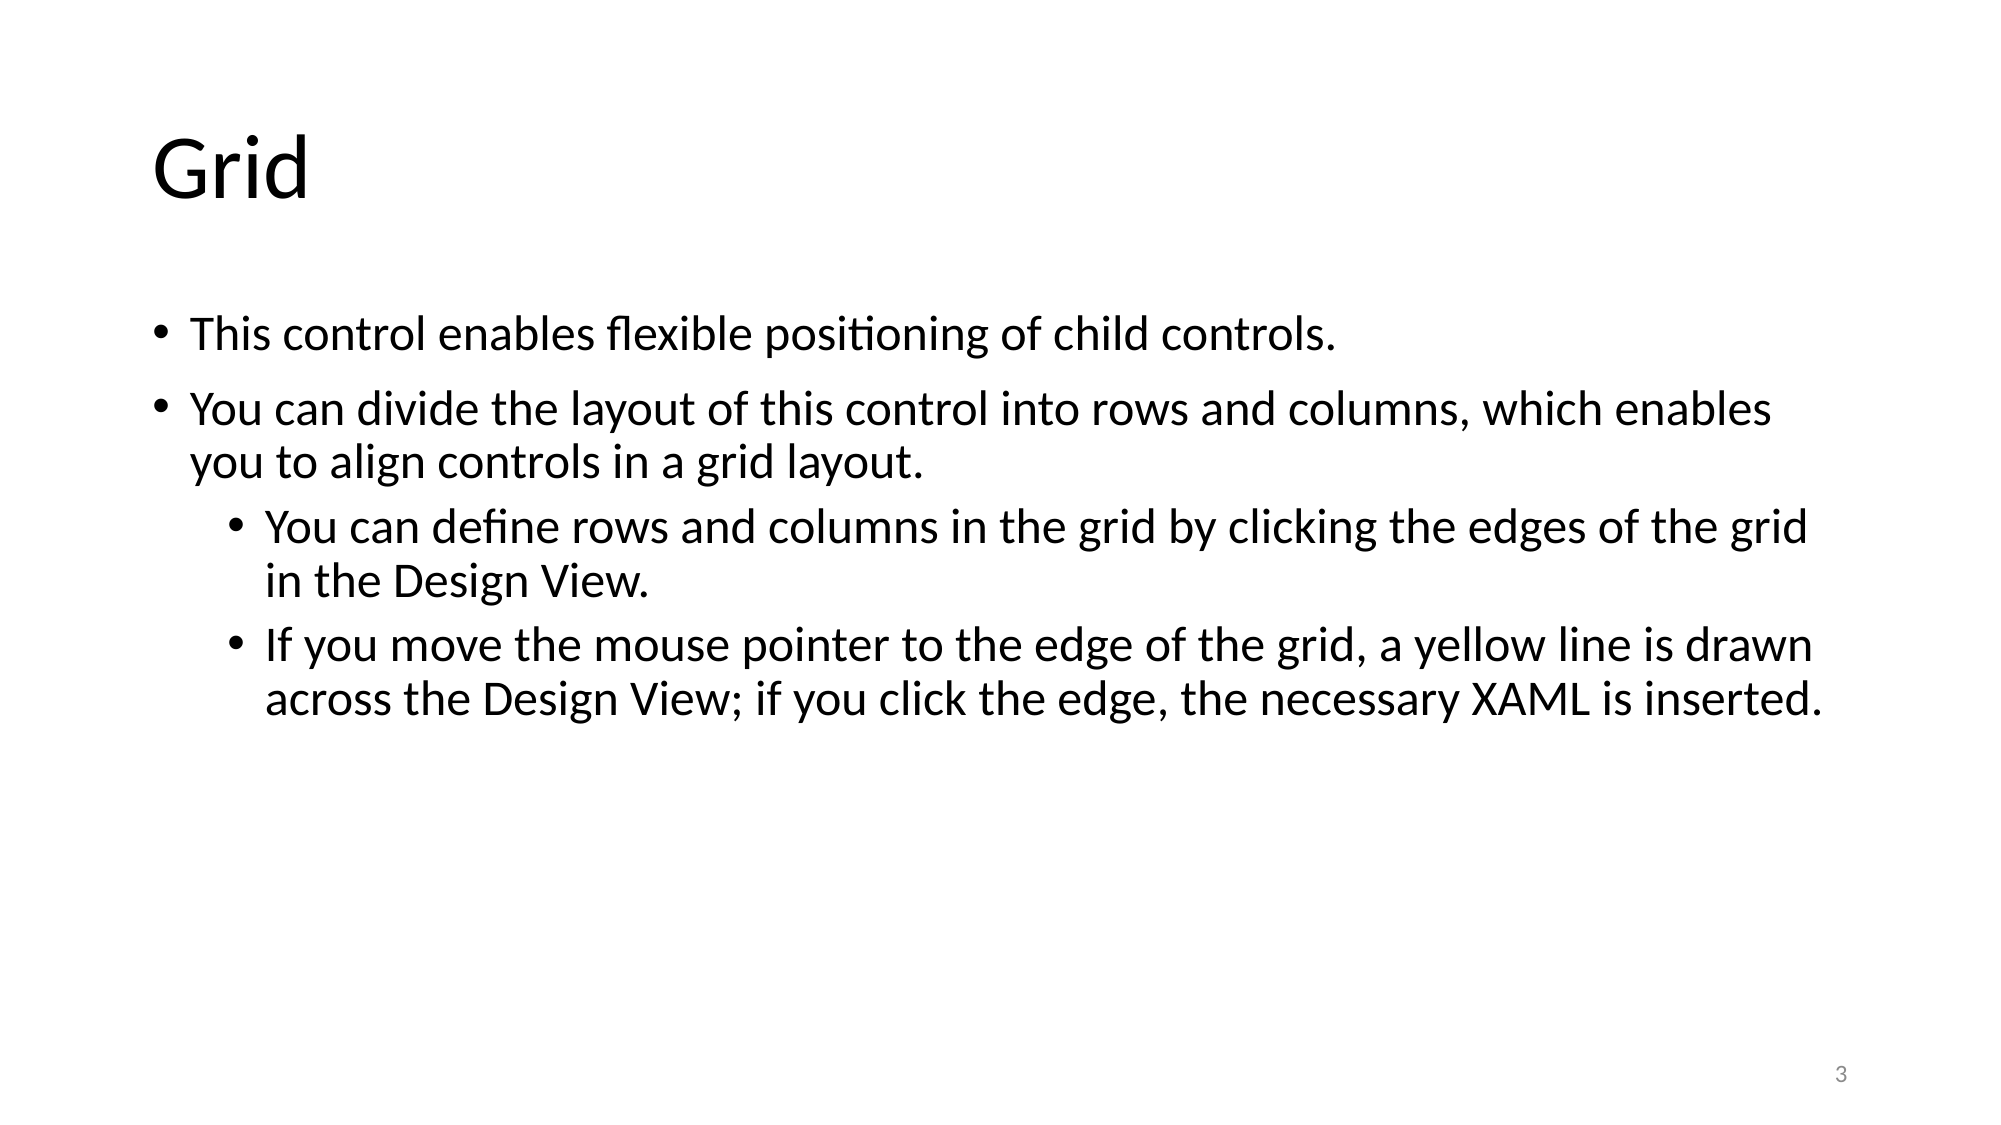

# Grid
This control enables flexible positioning of child controls.
You can divide the layout of this control into rows and columns, which enables you to align controls in a grid layout.
You can define rows and columns in the grid by clicking the edges of the grid in the Design View.
If you move the mouse pointer to the edge of the grid, a yellow line is drawn across the Design View; if you click the edge, the necessary XAML is inserted.
3